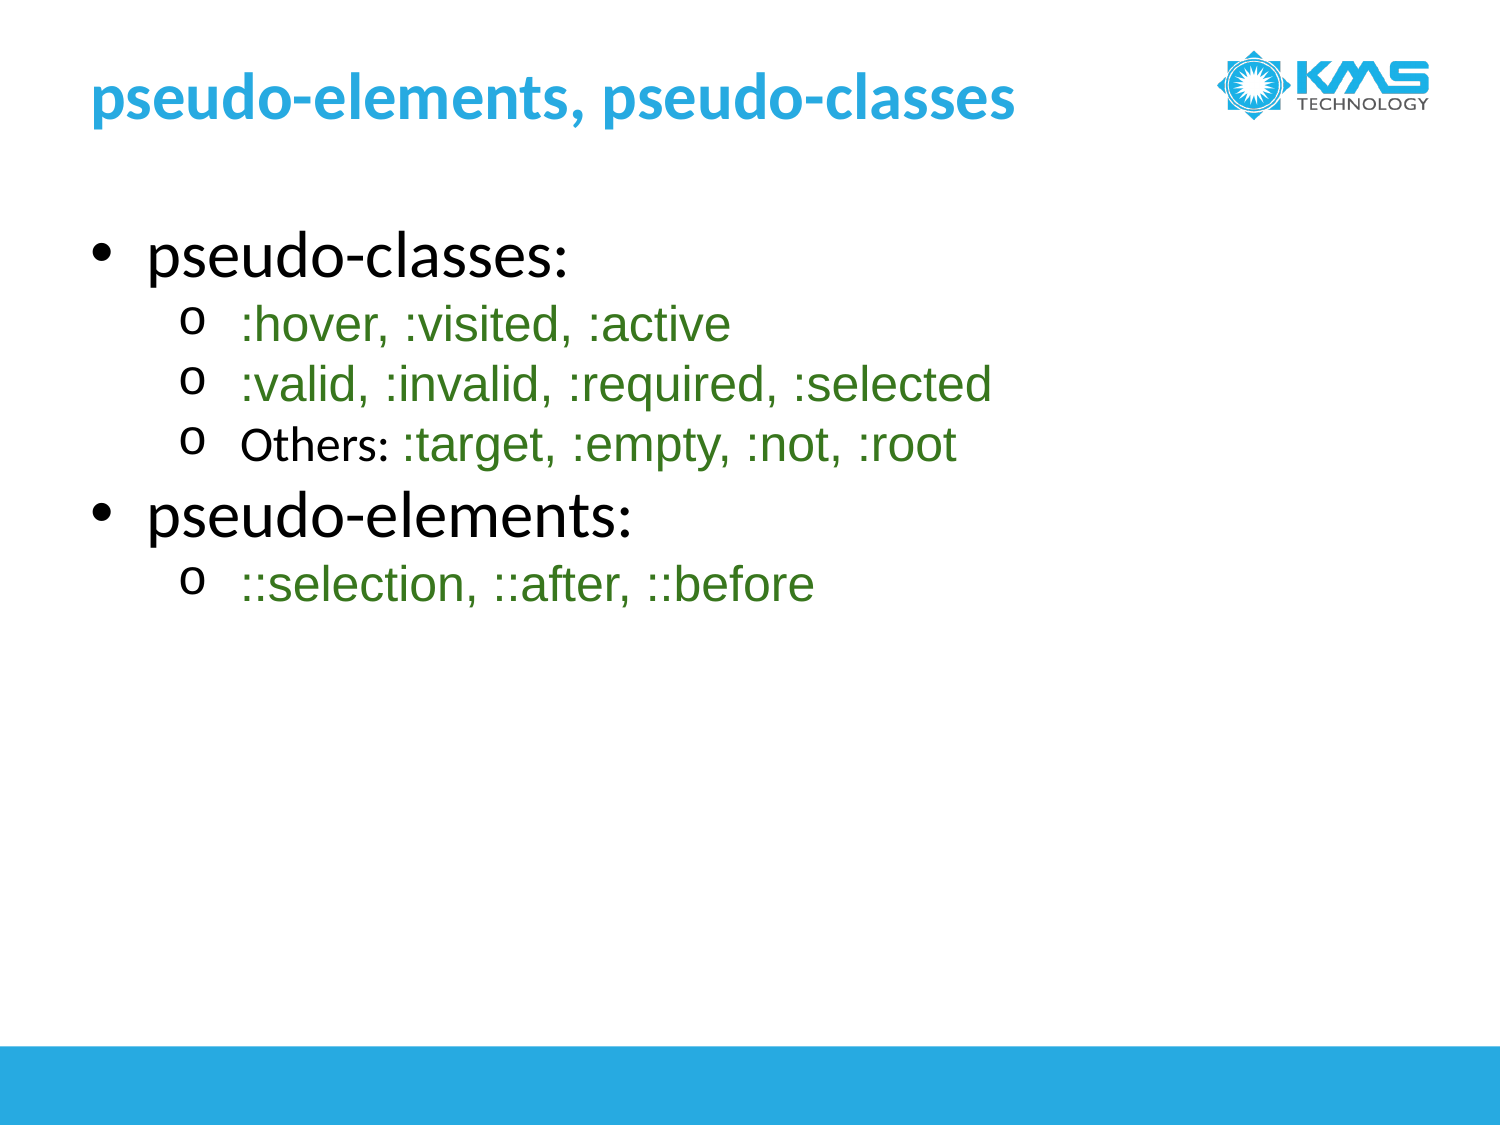

# pseudo-elements, pseudo-classes
pseudo-classes:
:hover, :visited, :active
:valid, :invalid, :required, :selected
Others: :target, :empty, :not, :root
pseudo-elements:
::selection, ::after, ::before